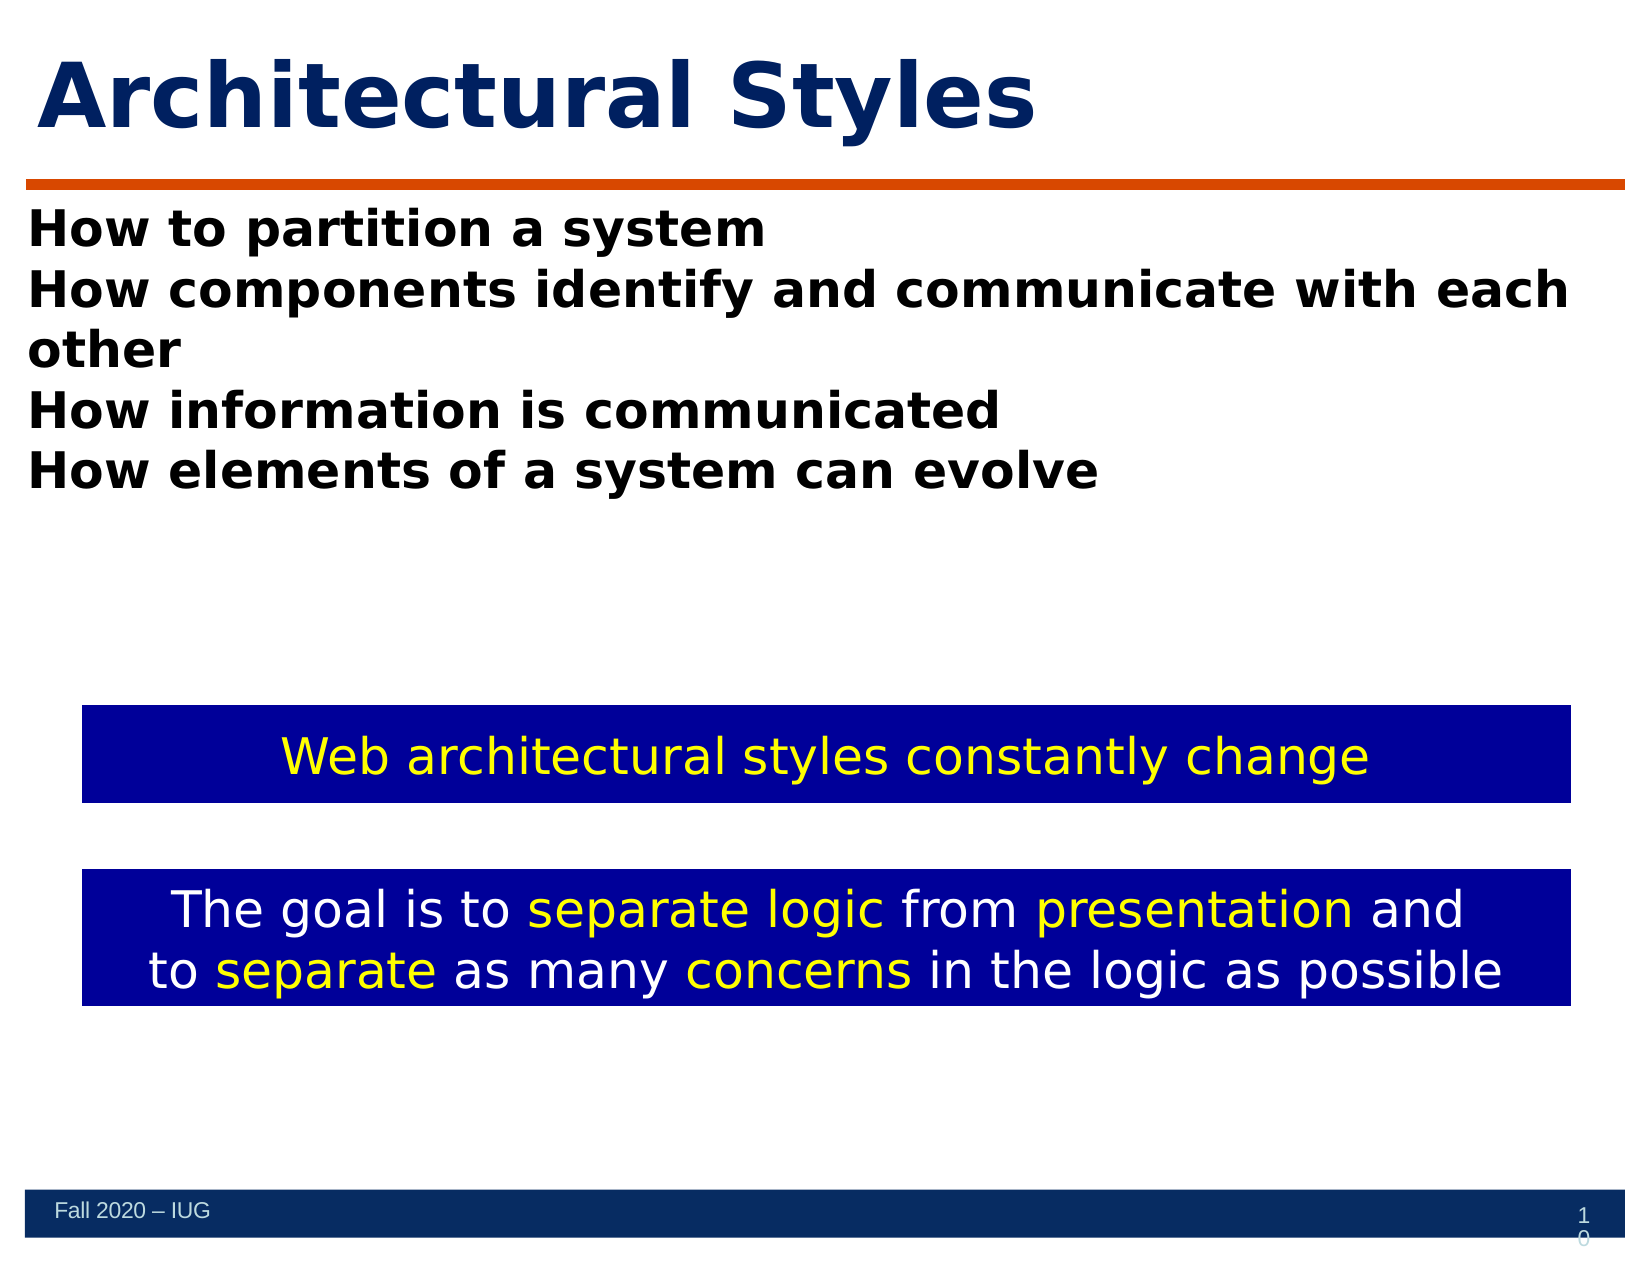

# Architectural Styles
How to partition a system
How components identify and communicate with each other
How information is communicated
How elements of a system can evolve

Web architectural styles constantly change
The goal is to separate logic from presentation and
to separate as many concerns in the logic as possible
Fall 2020 – IUG
10